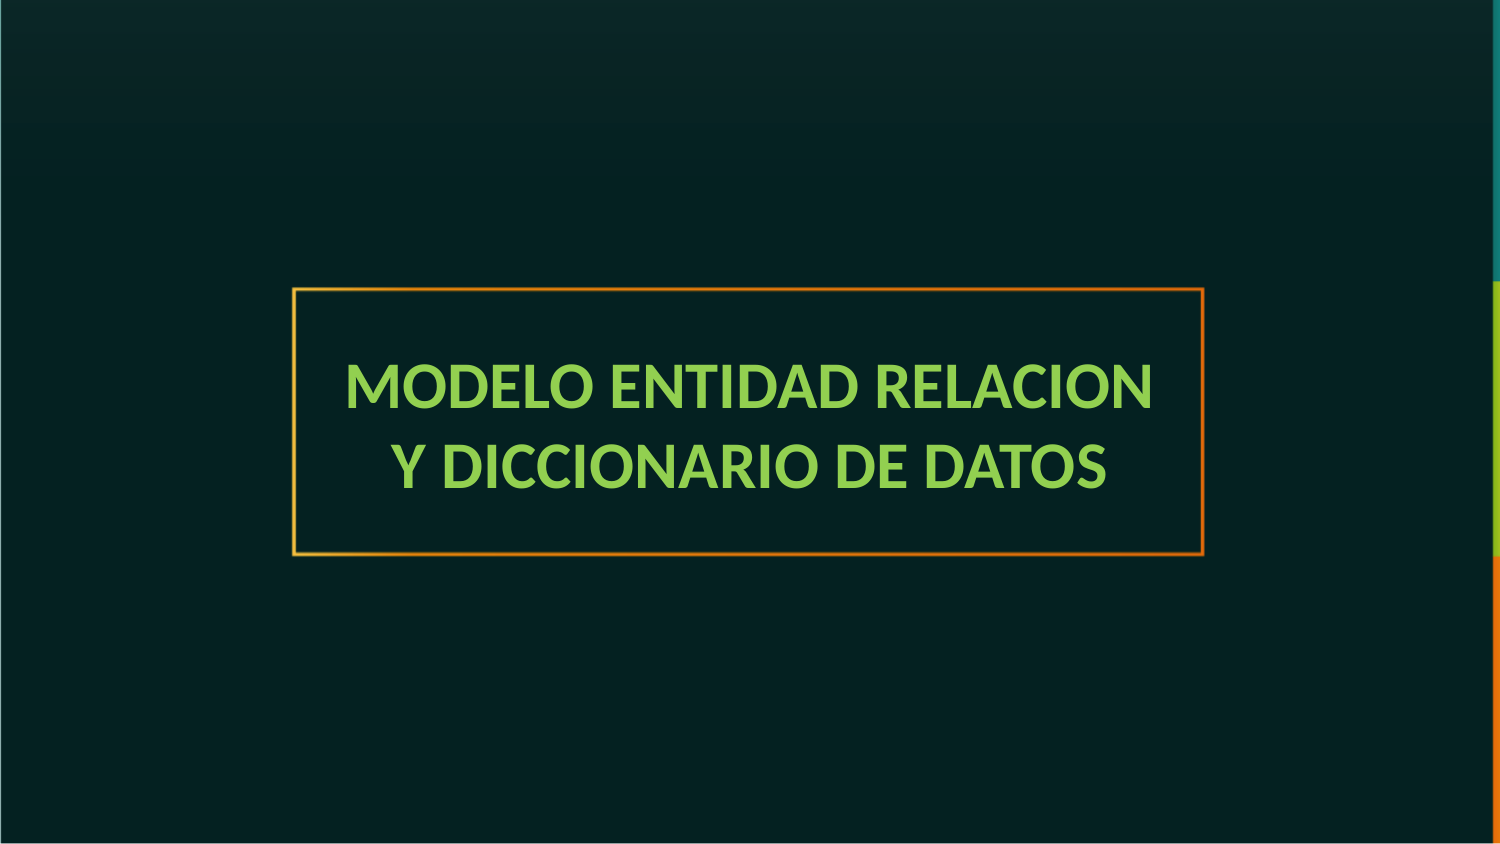

MODELO ENTIDAD RELACION Y DICCIONARIO DE DATOS